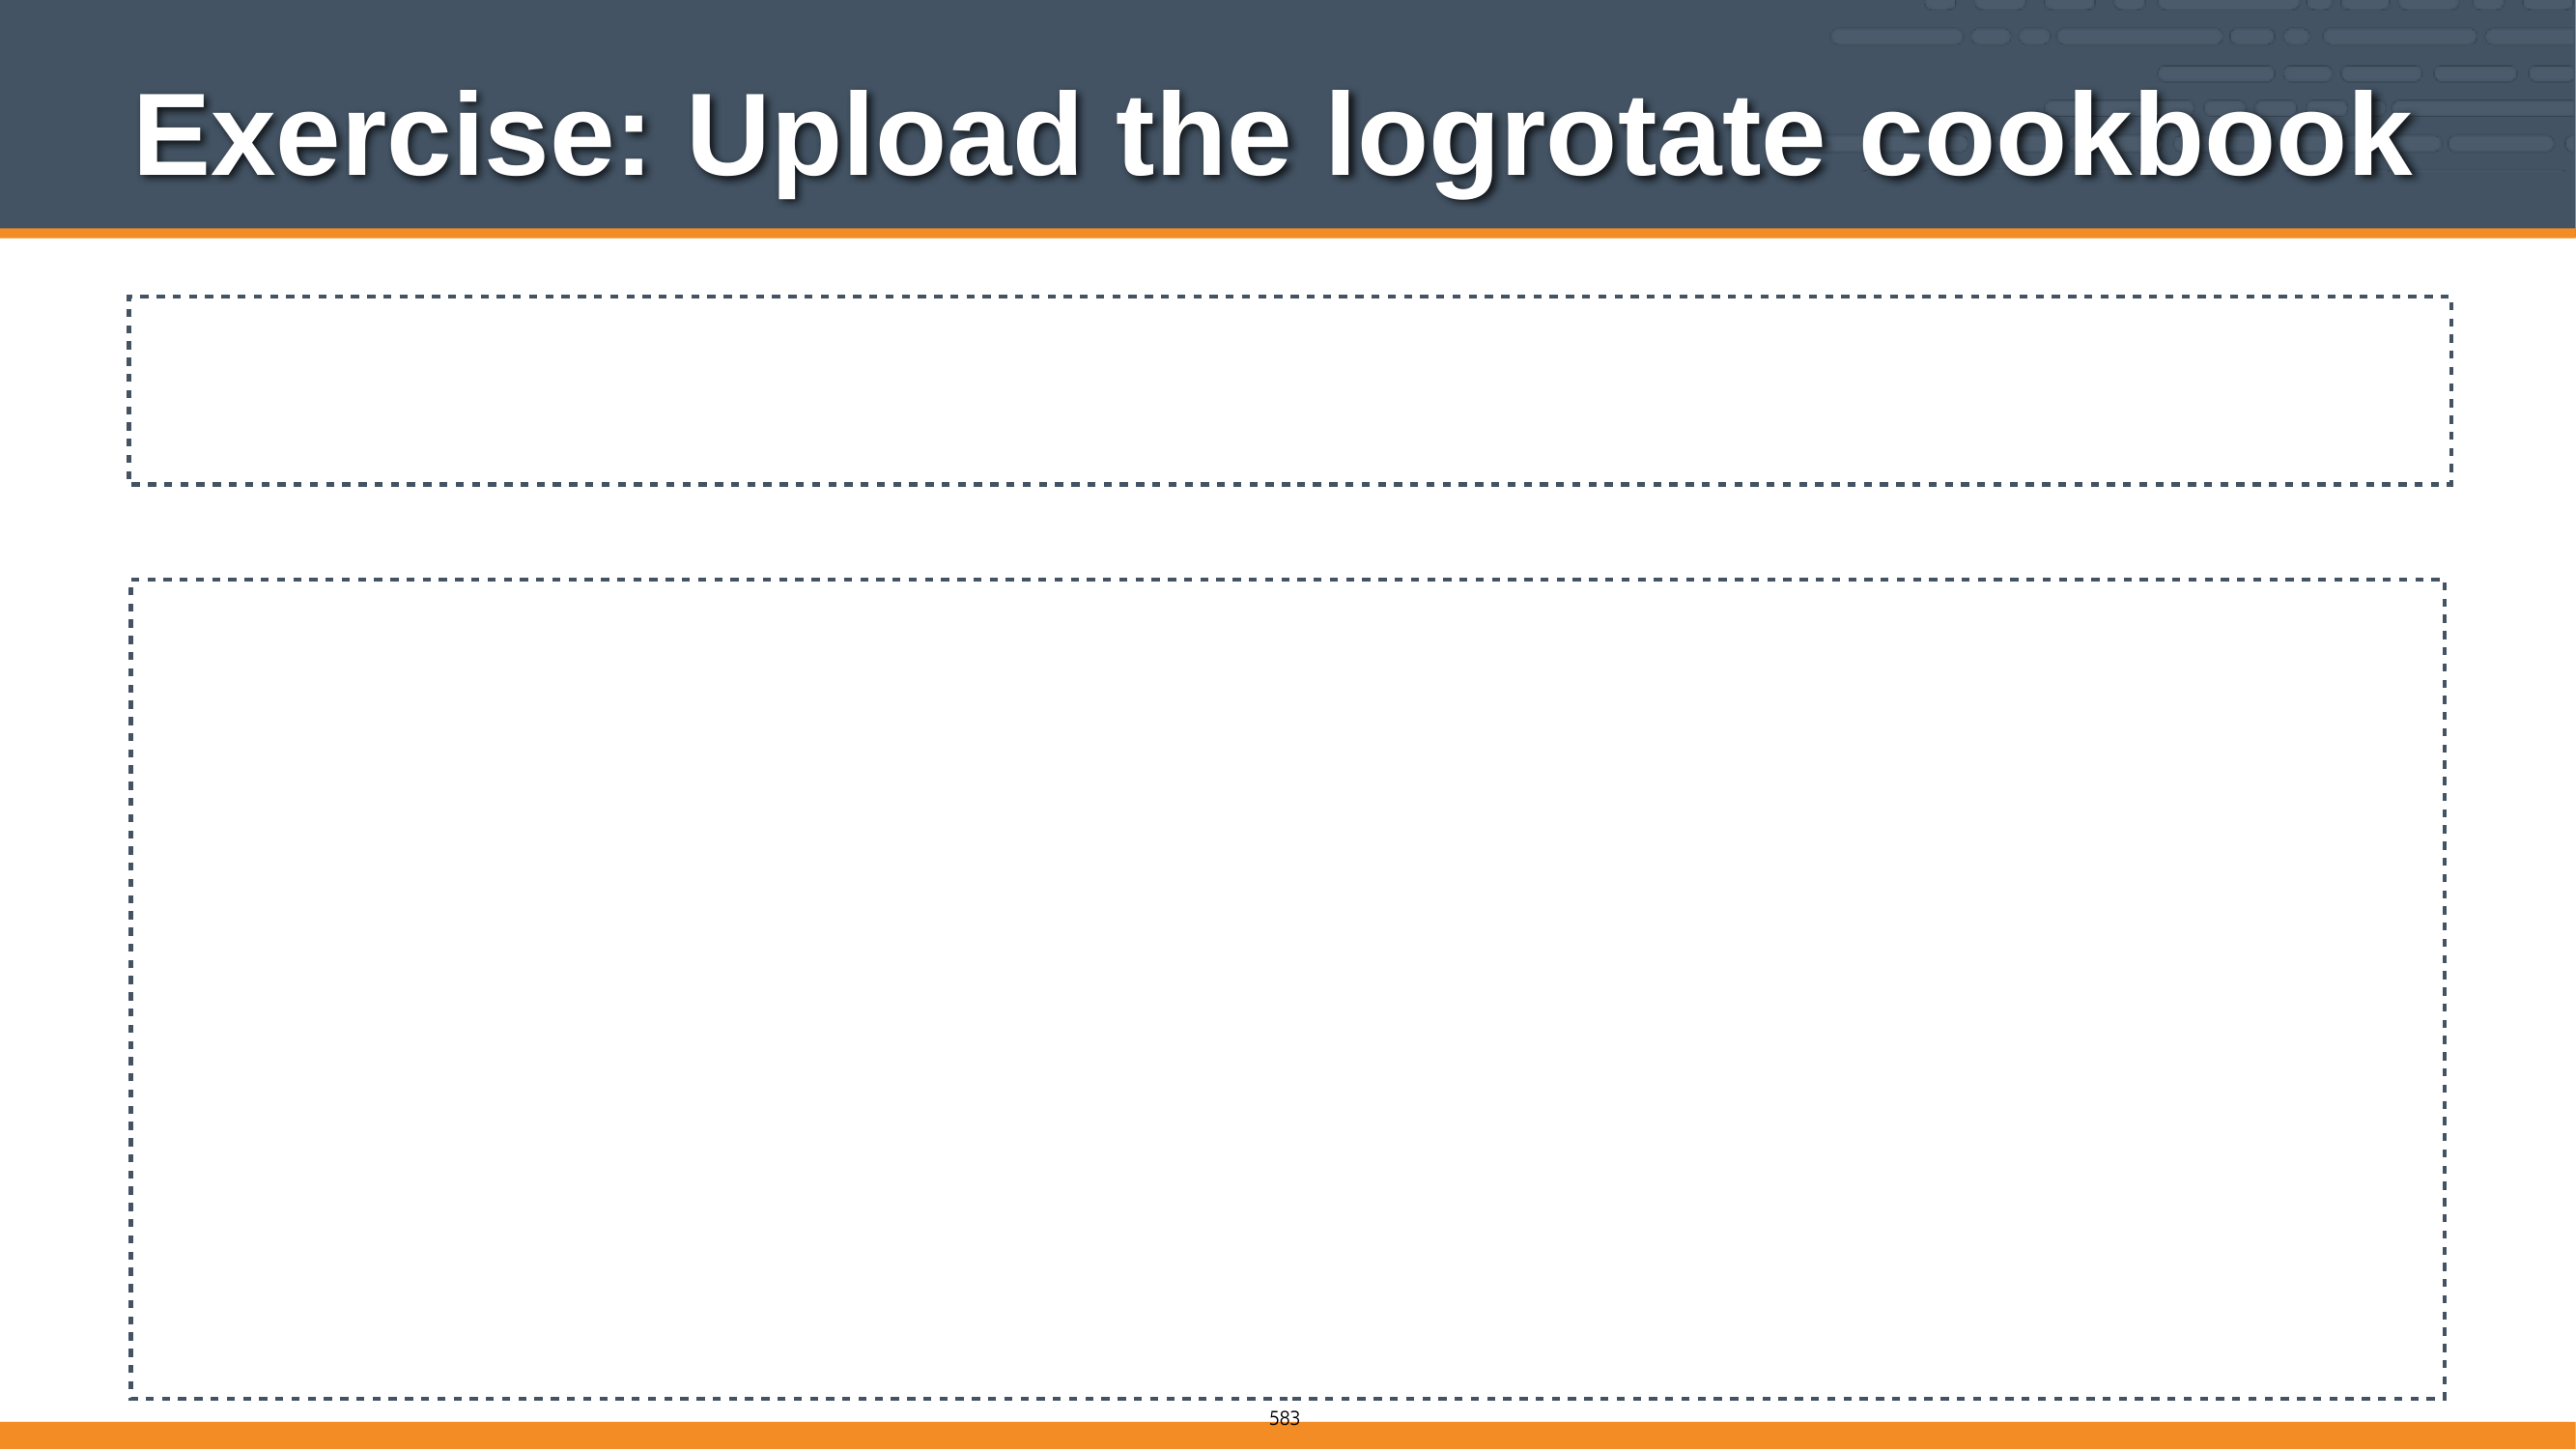

# Exercise: Upload the logrotate cookbook
$ knife cookbook upload logrotate
Uploading logrotate           [1.4.0]
Uploaded 1 cookbook.
583